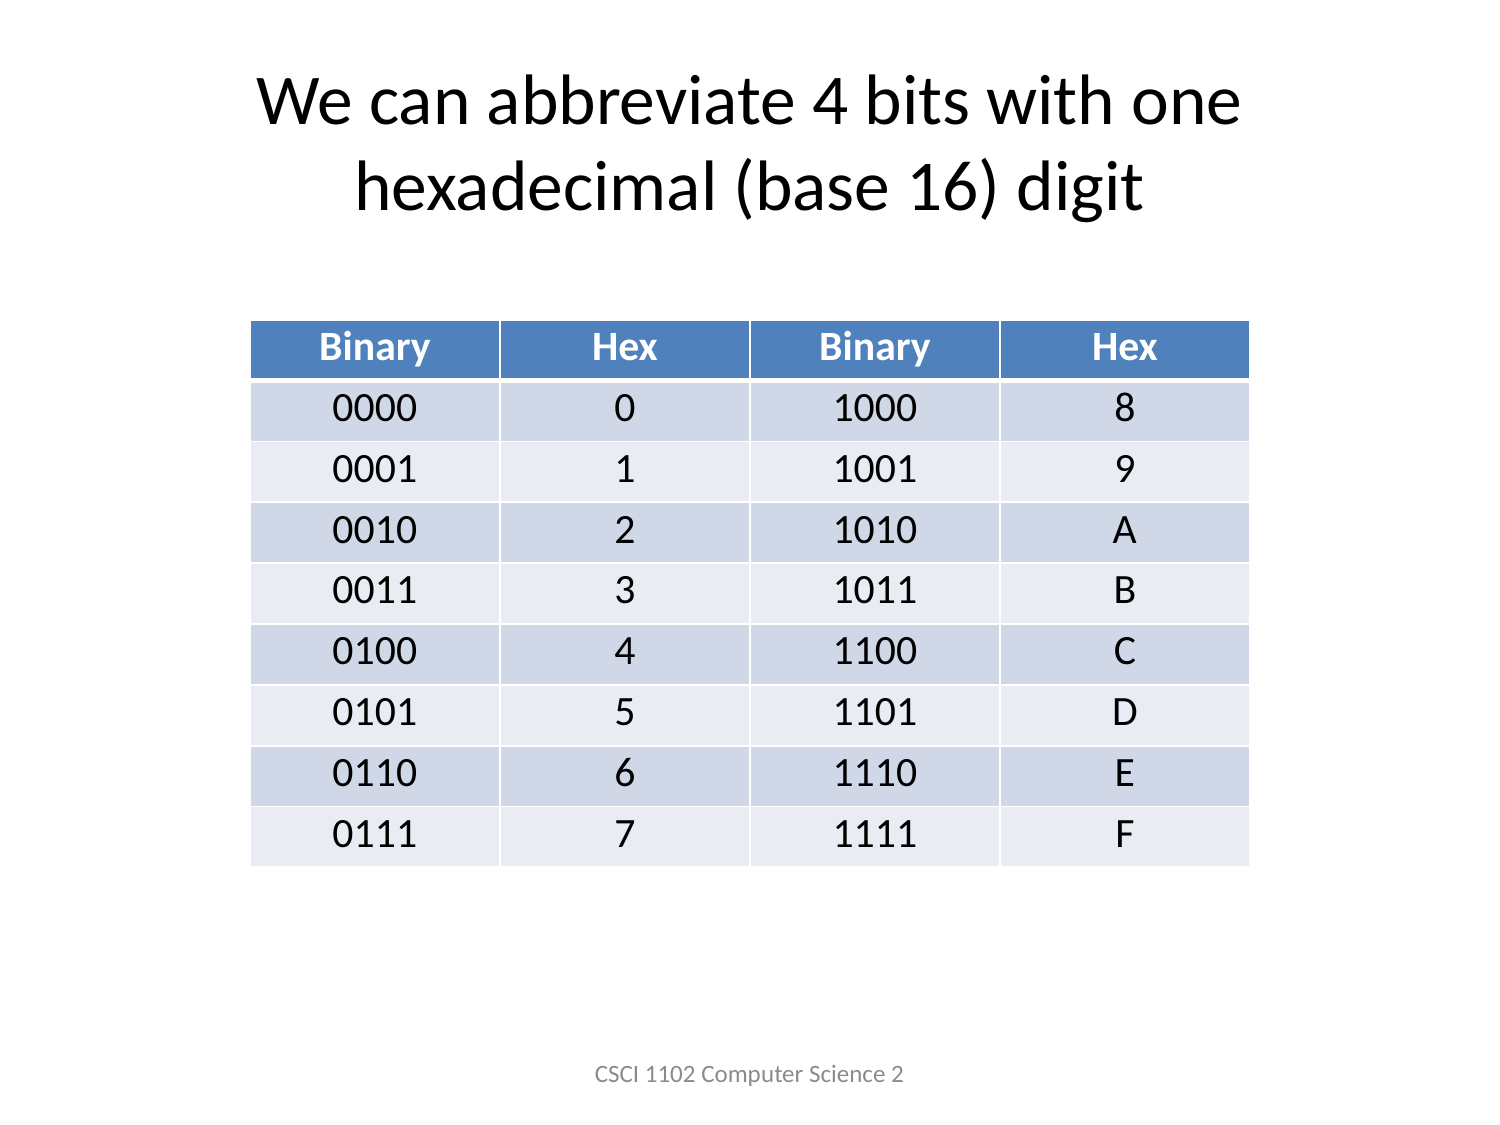

# We can abbreviate 4 bits with one hexadecimal (base 16) digit
| Binary | Hex | Binary | Hex |
| --- | --- | --- | --- |
| 0000 | 0 | 1000 | 8 |
| 0001 | 1 | 1001 | 9 |
| 0010 | 2 | 1010 | A |
| 0011 | 3 | 1011 | B |
| 0100 | 4 | 1100 | C |
| 0101 | 5 | 1101 | D |
| 0110 | 6 | 1110 | E |
| 0111 | 7 | 1111 | F |
CSCI 1102 Computer Science 2